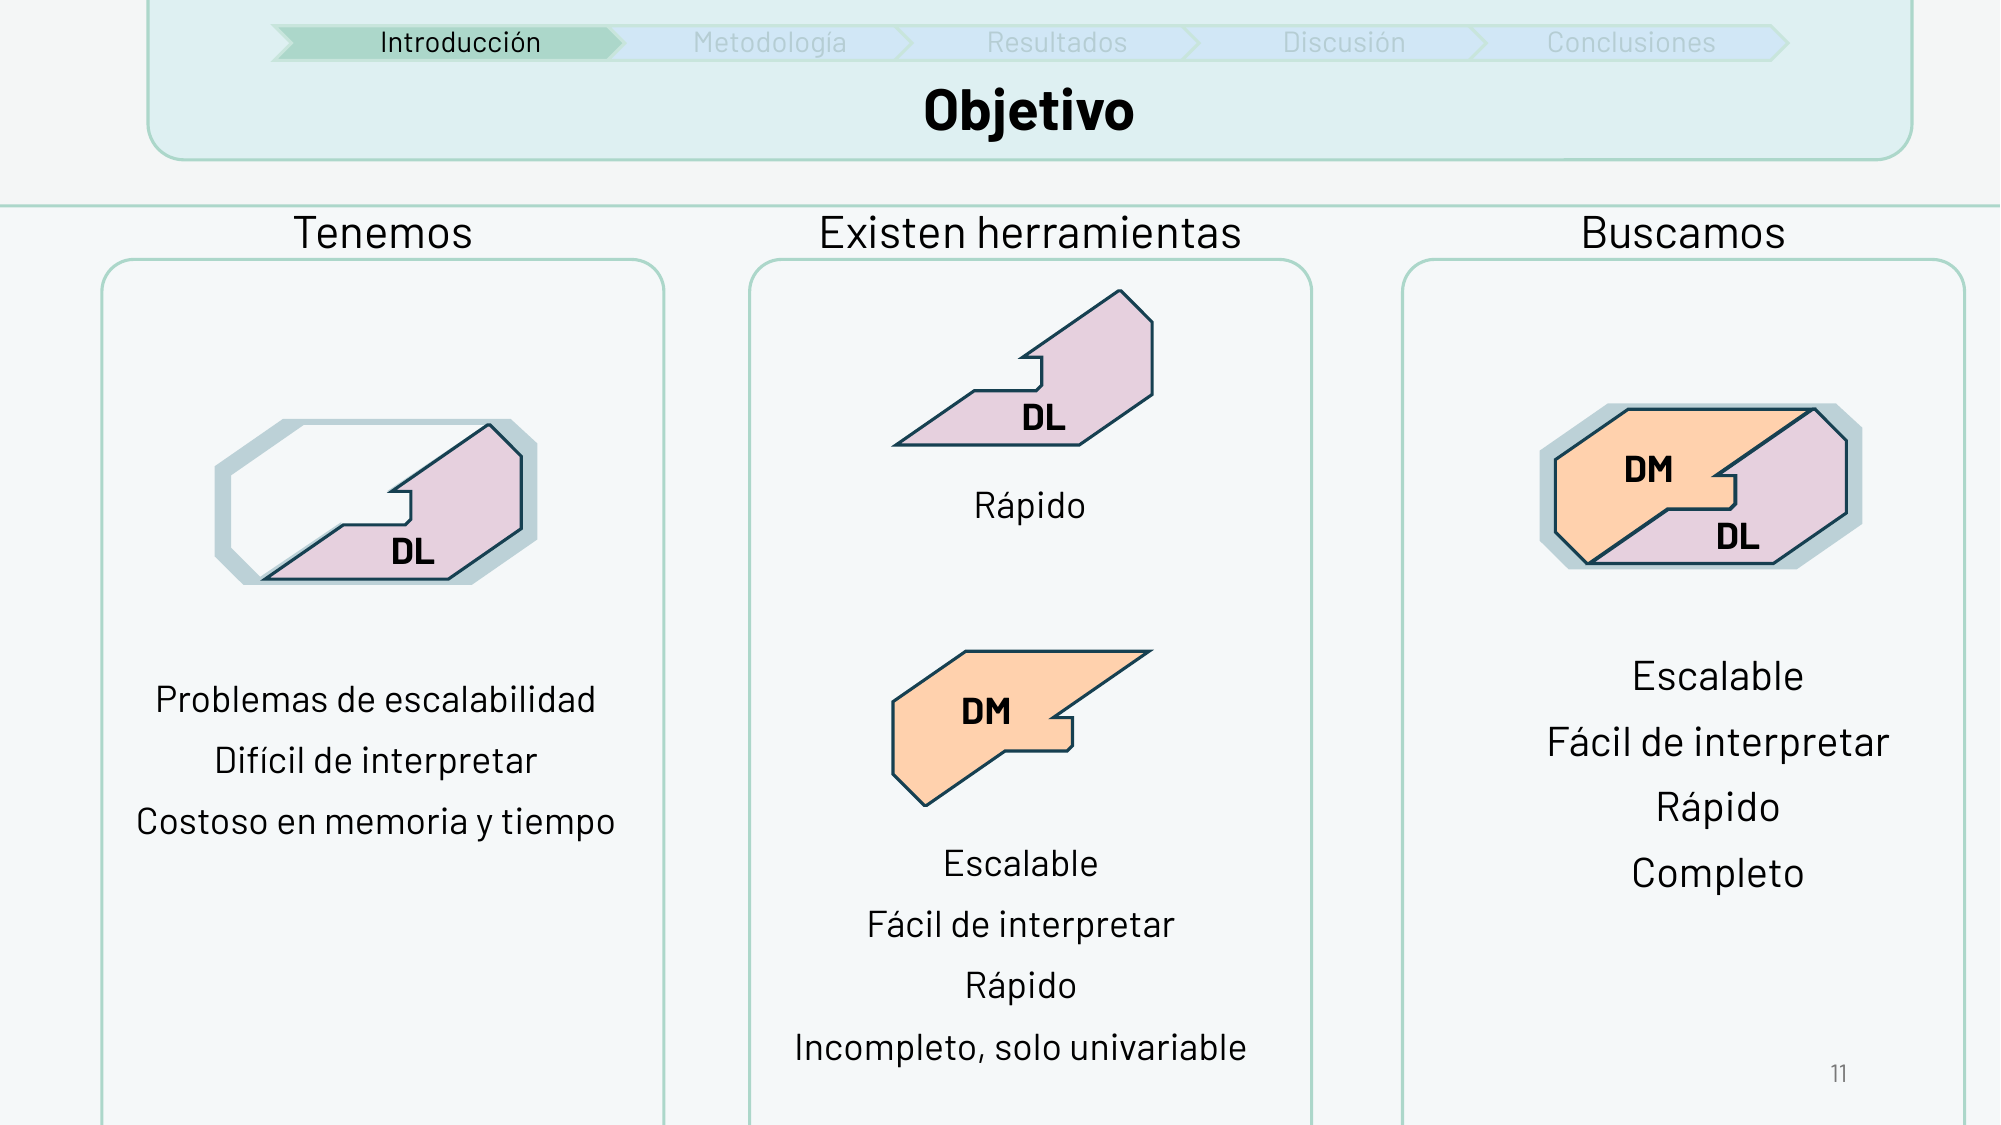

Objetivo
Introducción
Metodología
Resultados
Discusión
Conclusiones

Tenemos

Existen herramientas

DL
Rápido

DM
Escalable
Fácil de interpretar
Rápido
Incompleto, solo univariable

Buscamos

DM

DL
Escalable
Fácil de interpretar
Rápido
Completo

DL
Problemas de escalabilidad
Difícil de interpretar
Costoso en memoria y tiempo
11